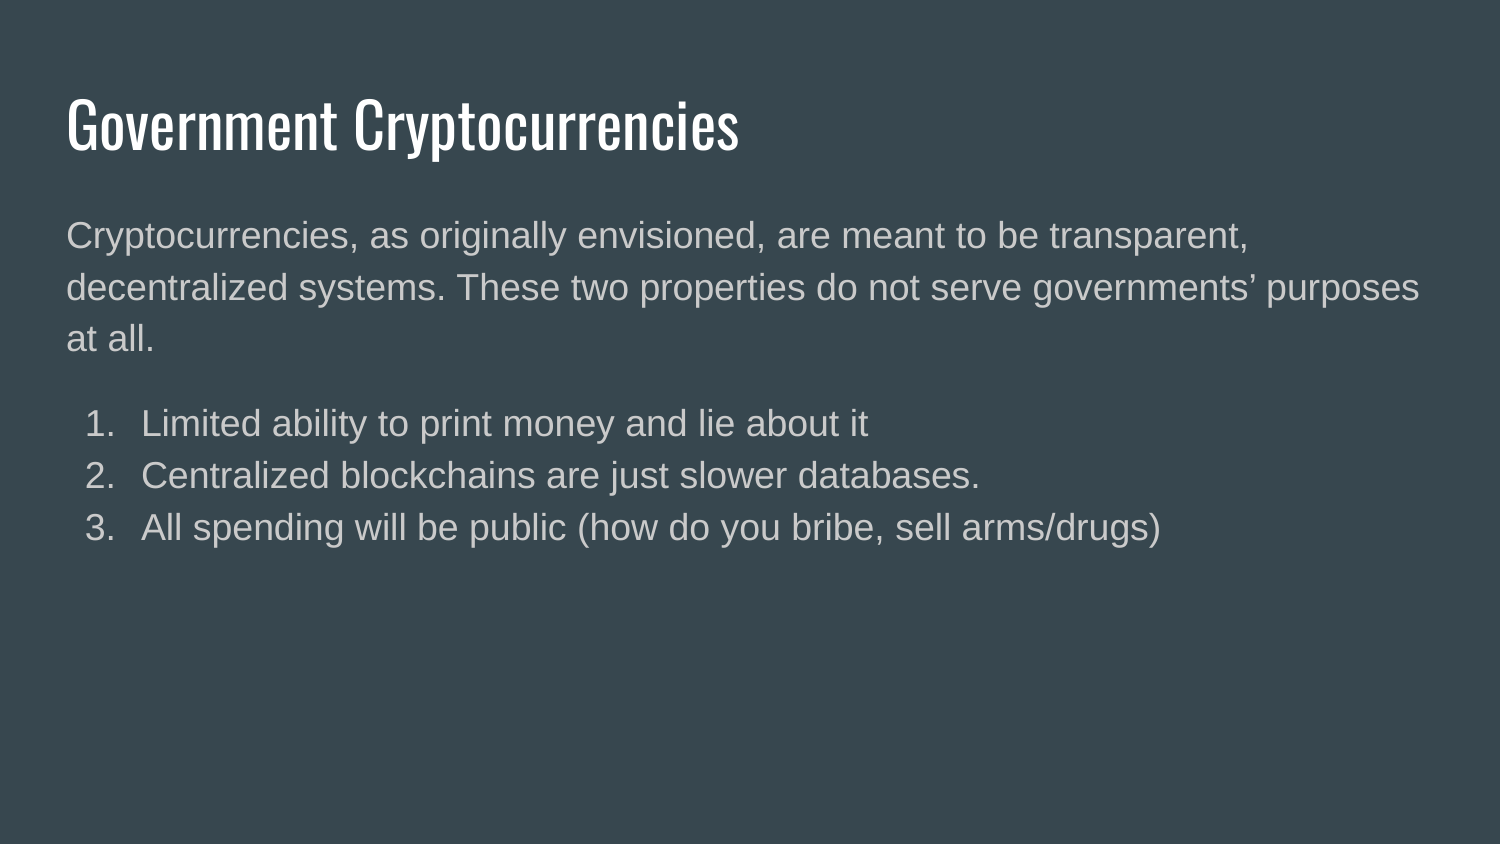

# Government Cryptocurrencies
Cryptocurrencies, as originally envisioned, are meant to be transparent, decentralized systems. These two properties do not serve governments’ purposes at all.
Limited ability to print money and lie about it
Centralized blockchains are just slower databases.
All spending will be public (how do you bribe, sell arms/drugs)